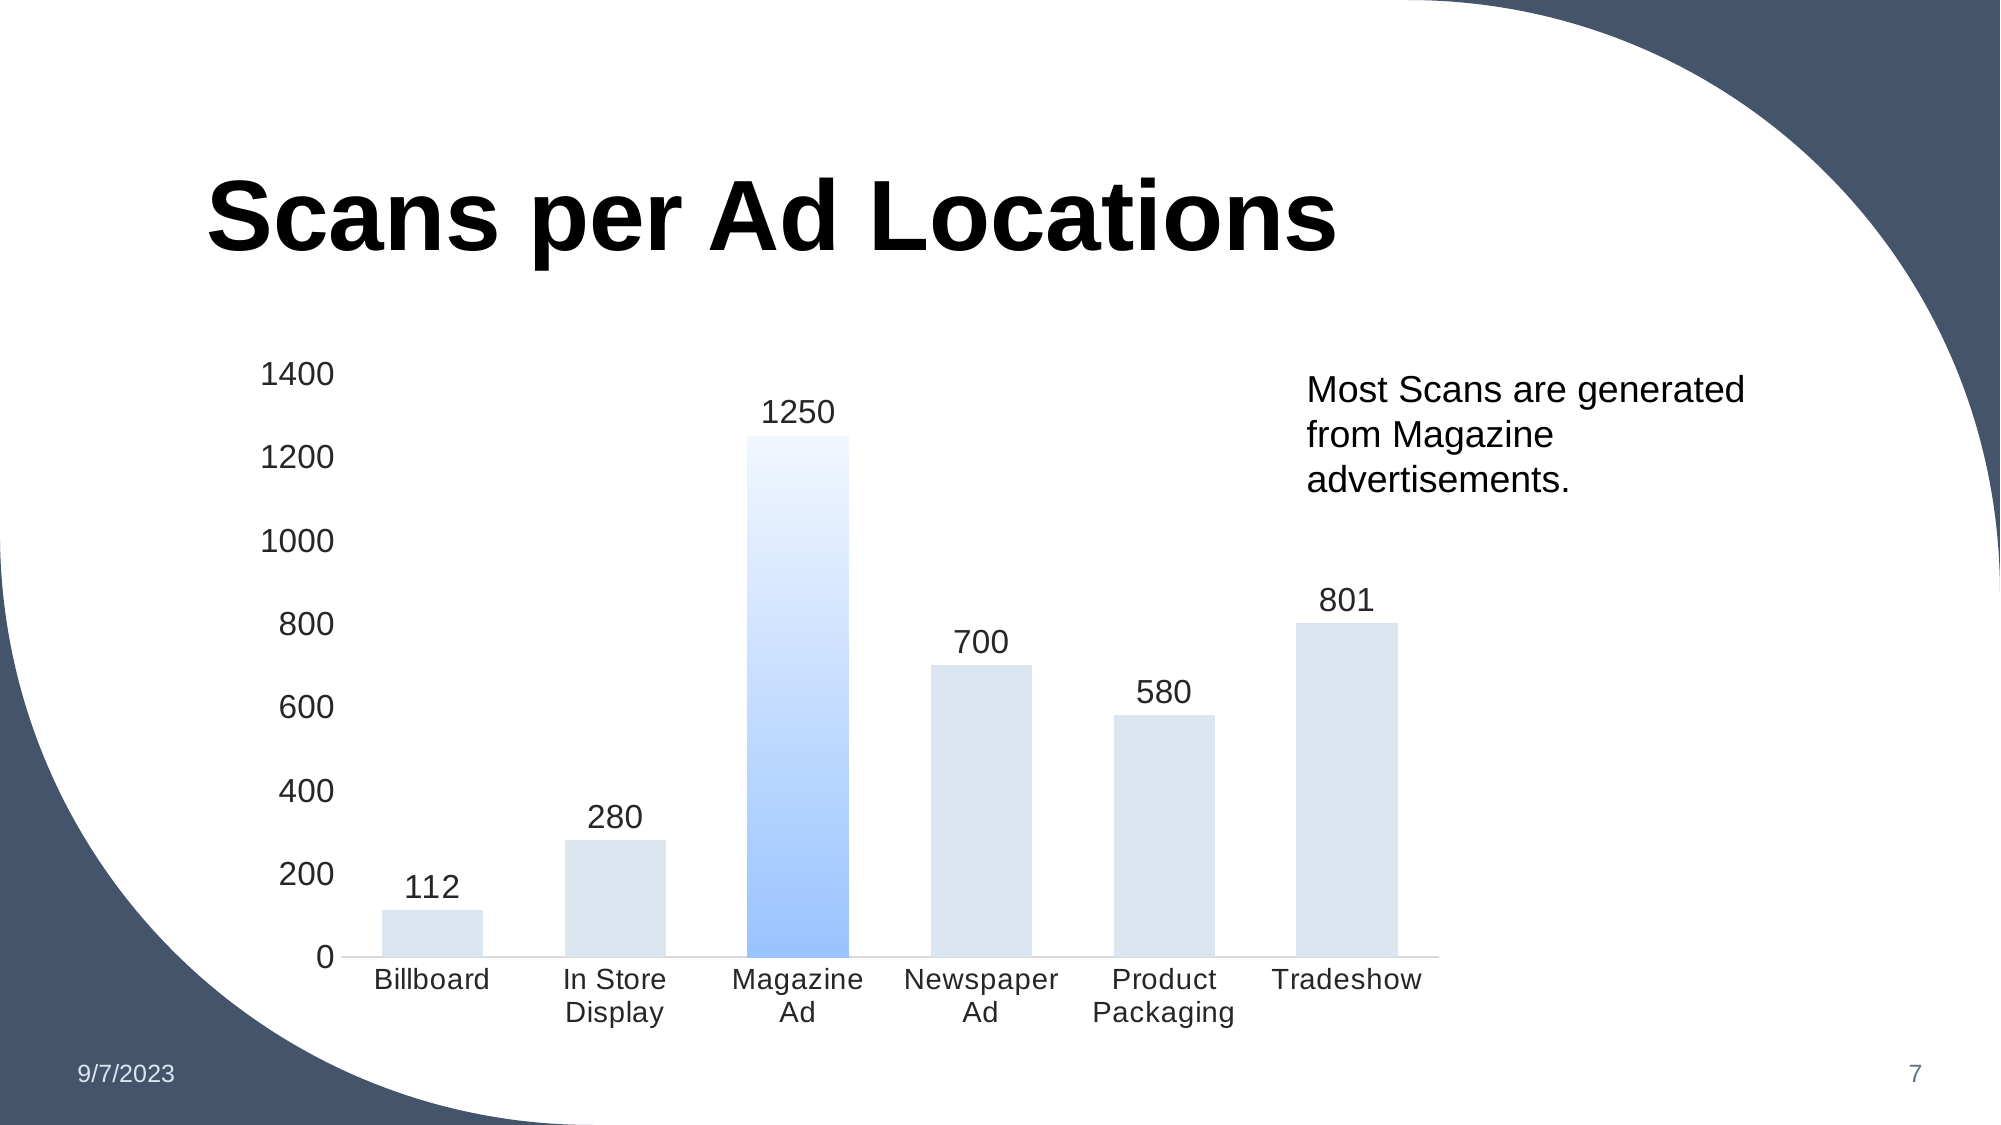

# Scans per Ad Locations

### Chart

| Category | Total |
|---|---|
| Billboard | 112.0 |
| In Store Display | 280.0 |
| Magazine Ad | 1250.0 |
| Newspaper Ad | 700.0 |
| Product Packaging | 580.0 |
| Tradeshow | 801.0 |
Most Scans are generated from Magazine advertisements.
9/7/2023
7